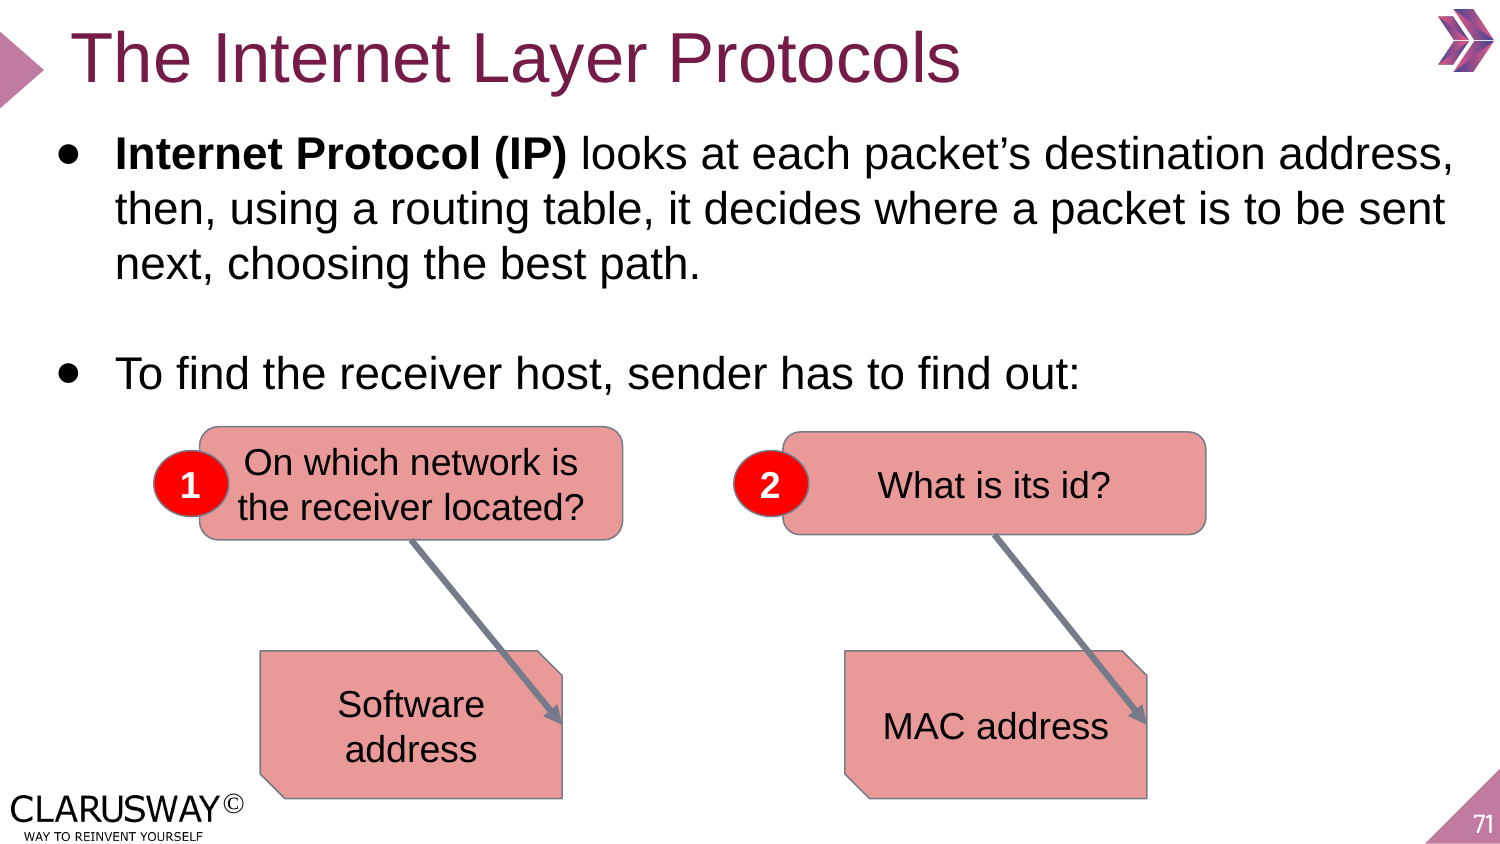

# The Internet Layer Protocols

Internet Protocol (IP) looks at each packet’s destination address, then, using a routing table, it decides where a packet is to be sent next, choosing the best path.

To find the receiver host, sender has to find out:

On which network is the receiver located?
What is its id?
1
2
Software address
MAC address
71